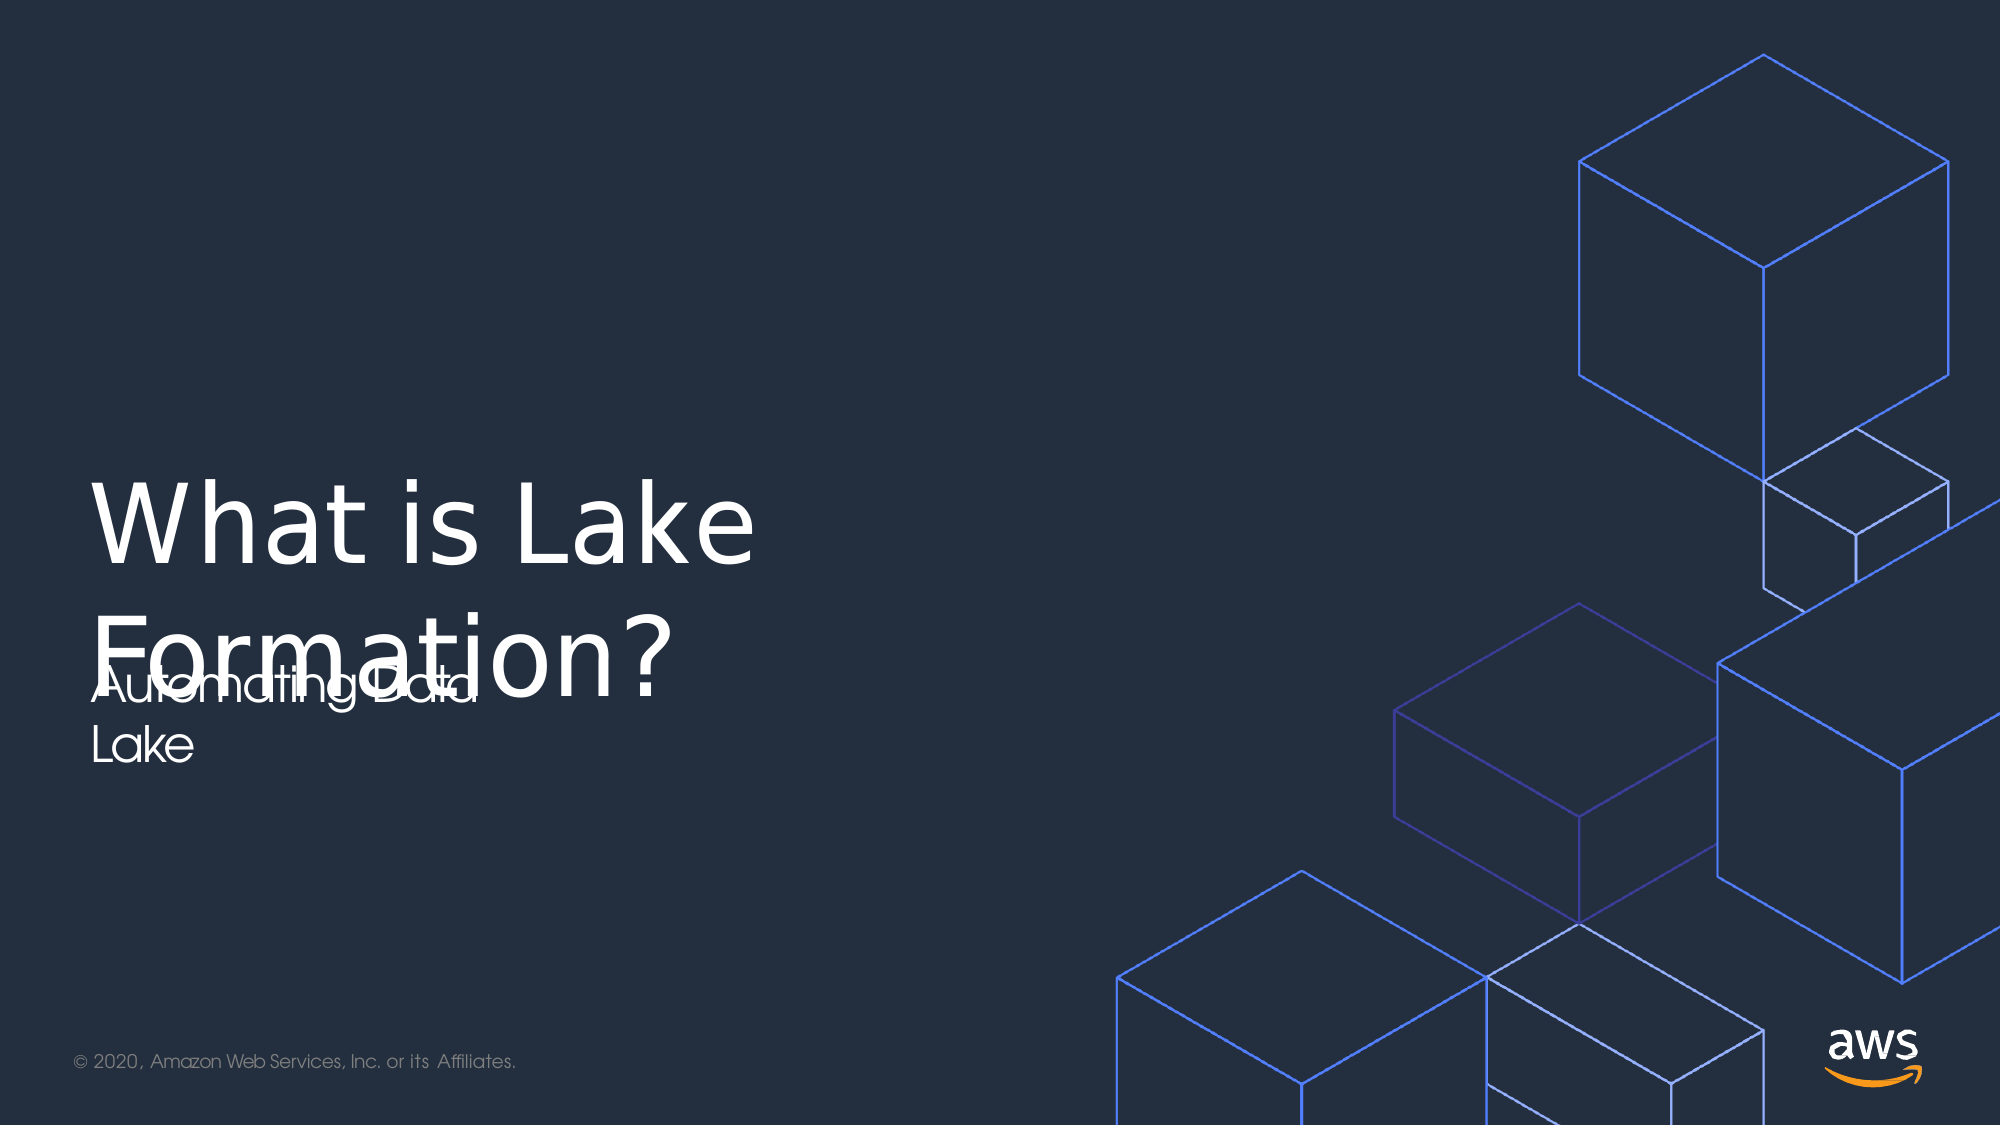

What is Lake Formation?
Automating Data Lake
© 2020, Amazon Web Services, Inc. or its Affiliates.